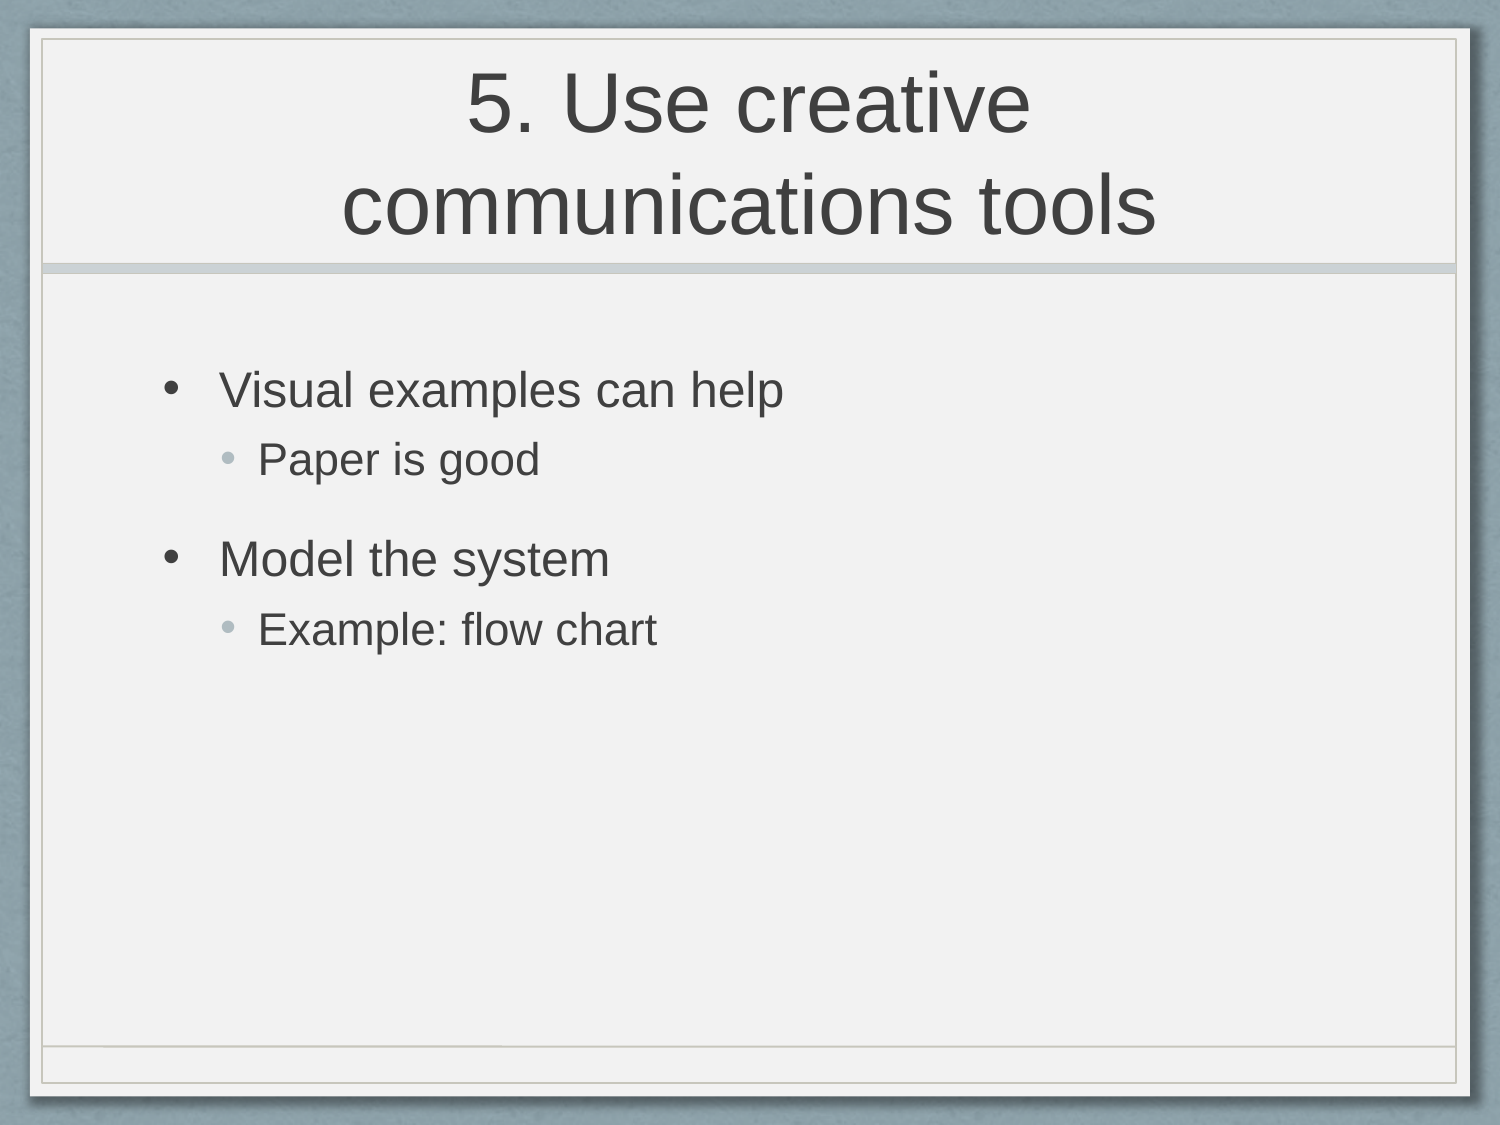

# 5. Use creative communications tools
Visual examples can help
Paper is good
Model the system
Example: flow chart